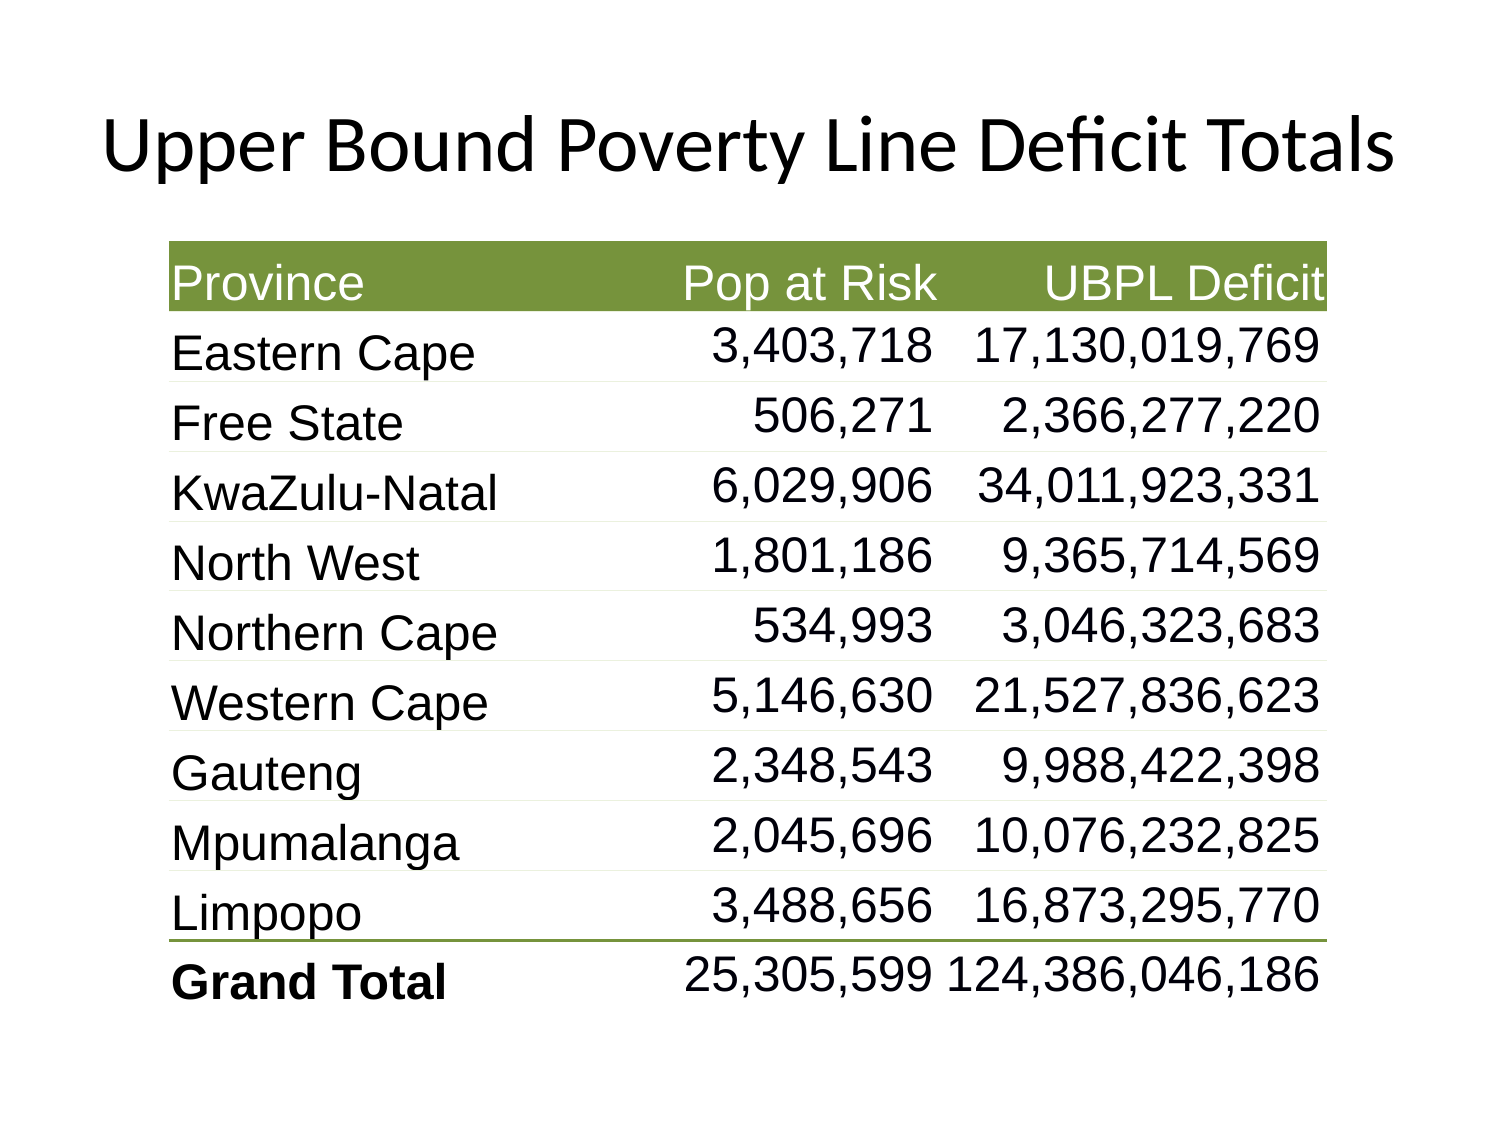

# Upper Bound Poverty Line Deficit Totals
| Province | Pop at Risk | UBPL Deficit |
| --- | --- | --- |
| Eastern Cape | 3,403,718 | 17,130,019,769 |
| Free State | 506,271 | 2,366,277,220 |
| KwaZulu-Natal | 6,029,906 | 34,011,923,331 |
| North West | 1,801,186 | 9,365,714,569 |
| Northern Cape | 534,993 | 3,046,323,683 |
| Western Cape | 5,146,630 | 21,527,836,623 |
| Gauteng | 2,348,543 | 9,988,422,398 |
| Mpumalanga | 2,045,696 | 10,076,232,825 |
| Limpopo | 3,488,656 | 16,873,295,770 |
| Grand Total | 25,305,599 | 124,386,046,186 |